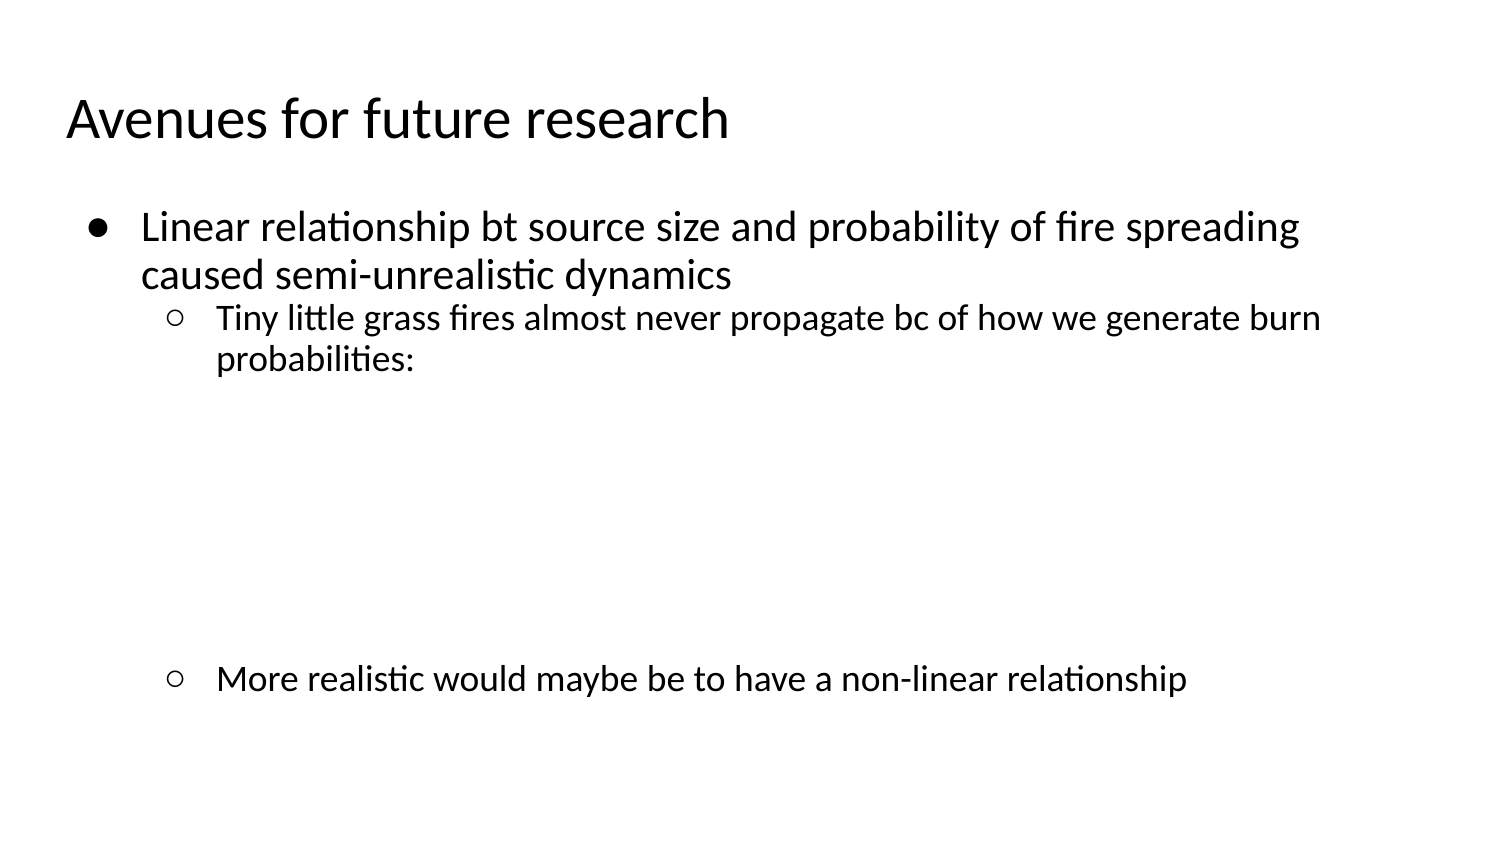

# Avenues for future research
Linear relationship bt source size and probability of fire spreading caused semi-unrealistic dynamics
Tiny little grass fires almost never propagate bc of how we generate burn probabilities:

More realistic would maybe be to have a non-linear relationship